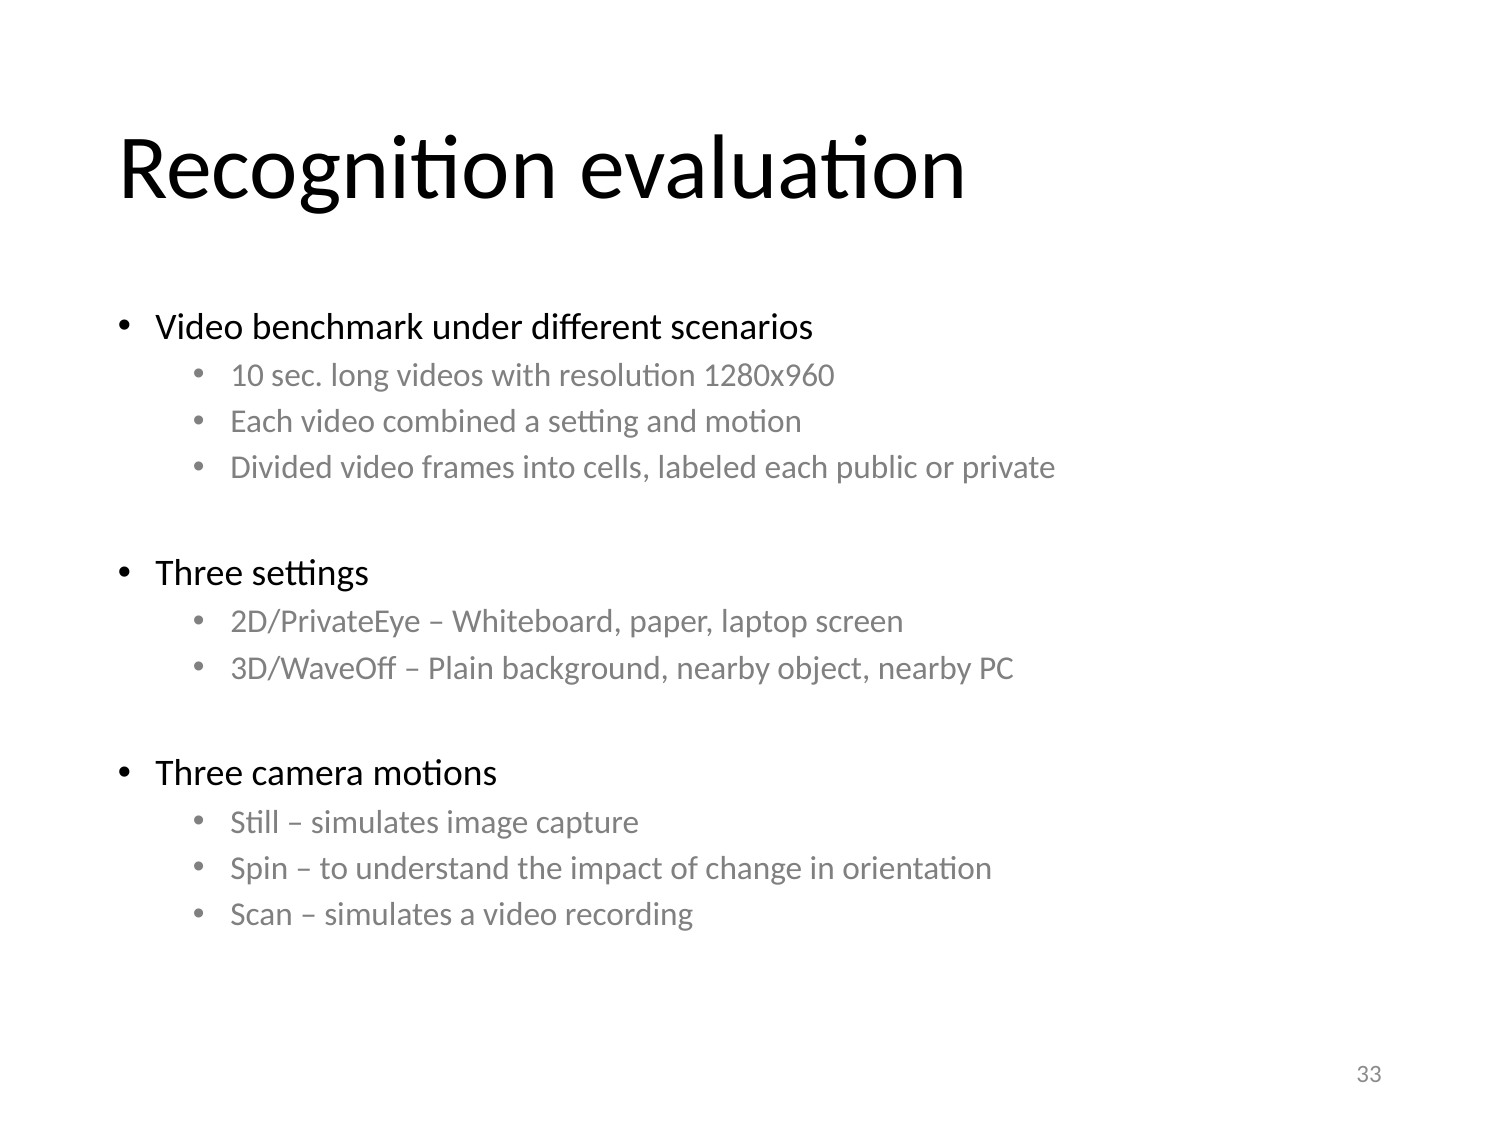

# Recognition evaluation

Video benchmark under different scenarios
10 sec. long videos with resolution 1280x960
Each video combined a setting and motion
Divided video frames into cells, labeled each public or private

Three settings
2D/PrivateEye – Whiteboard, paper, laptop screen
3D/WaveOff – Plain background, nearby object, nearby PC

Three camera motions
Still – simulates image capture
Spin – to understand the impact of change in orientation
Scan – simulates a video recording
33